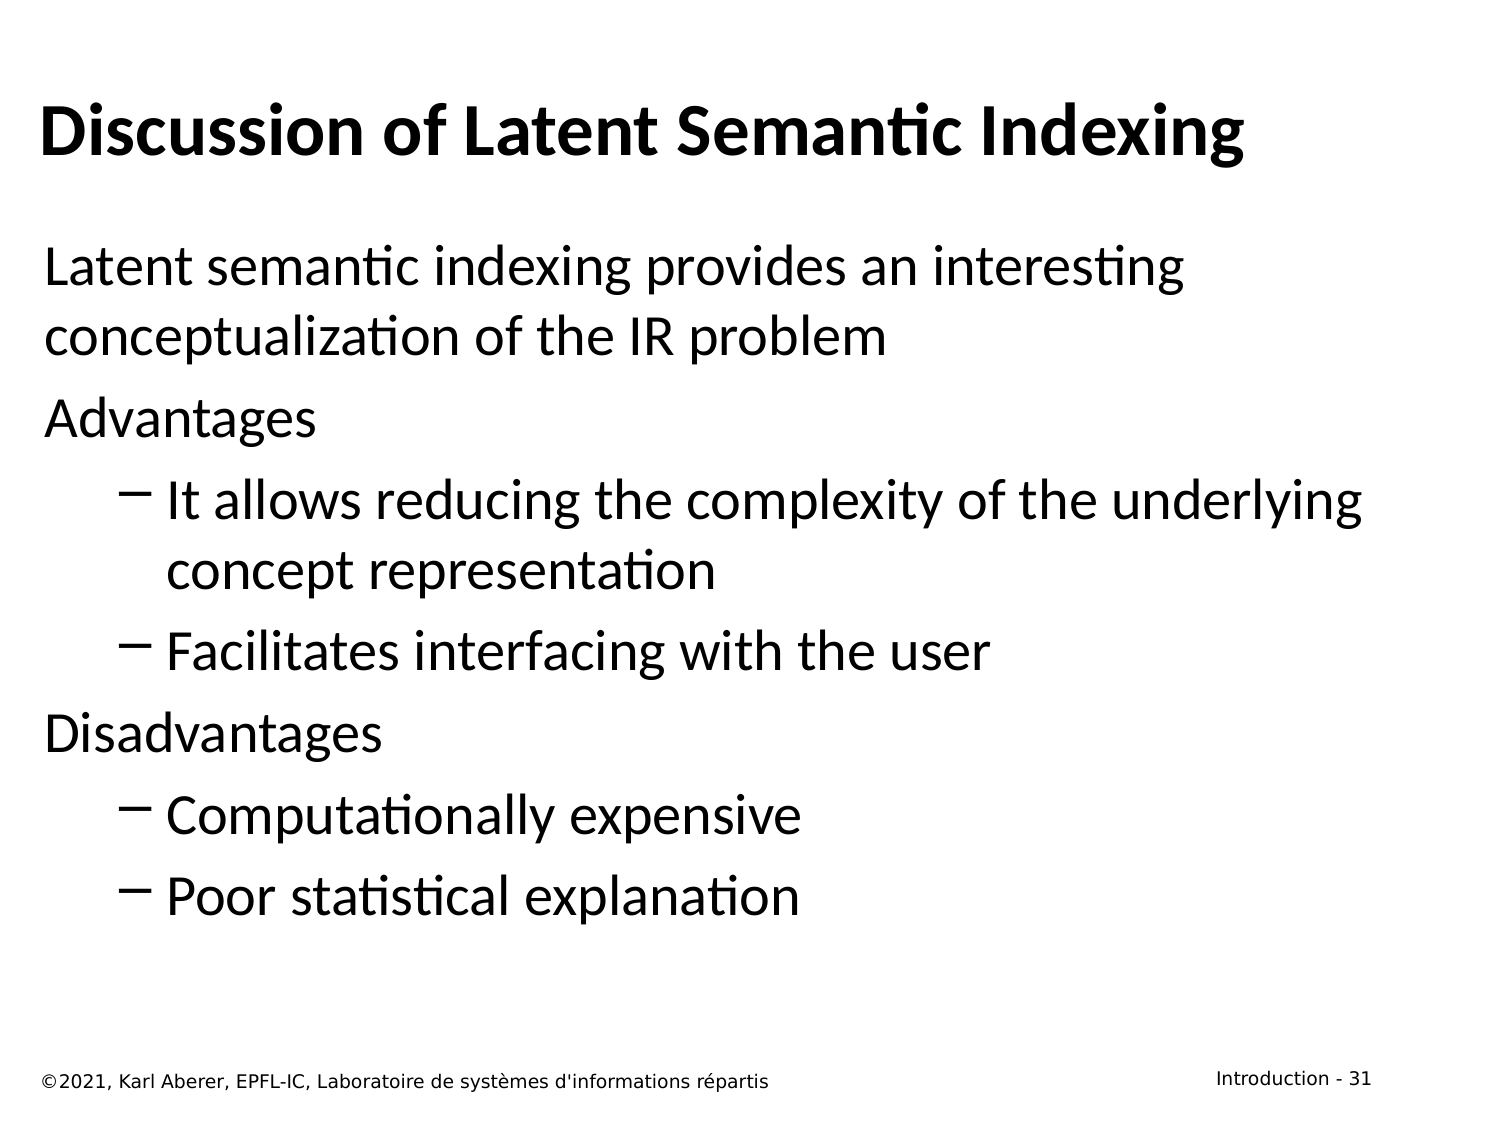

# Discussion of Latent Semantic Indexing
Latent semantic indexing provides an interesting conceptualization of the IR problem
Advantages
It allows reducing the complexity of the underlying concept representation
Facilitates interfacing with the user
Disadvantages
Computationally expensive
Poor statistical explanation

©2021, Karl Aberer, EPFL-IC, Laboratoire de systèmes d'informations répartis